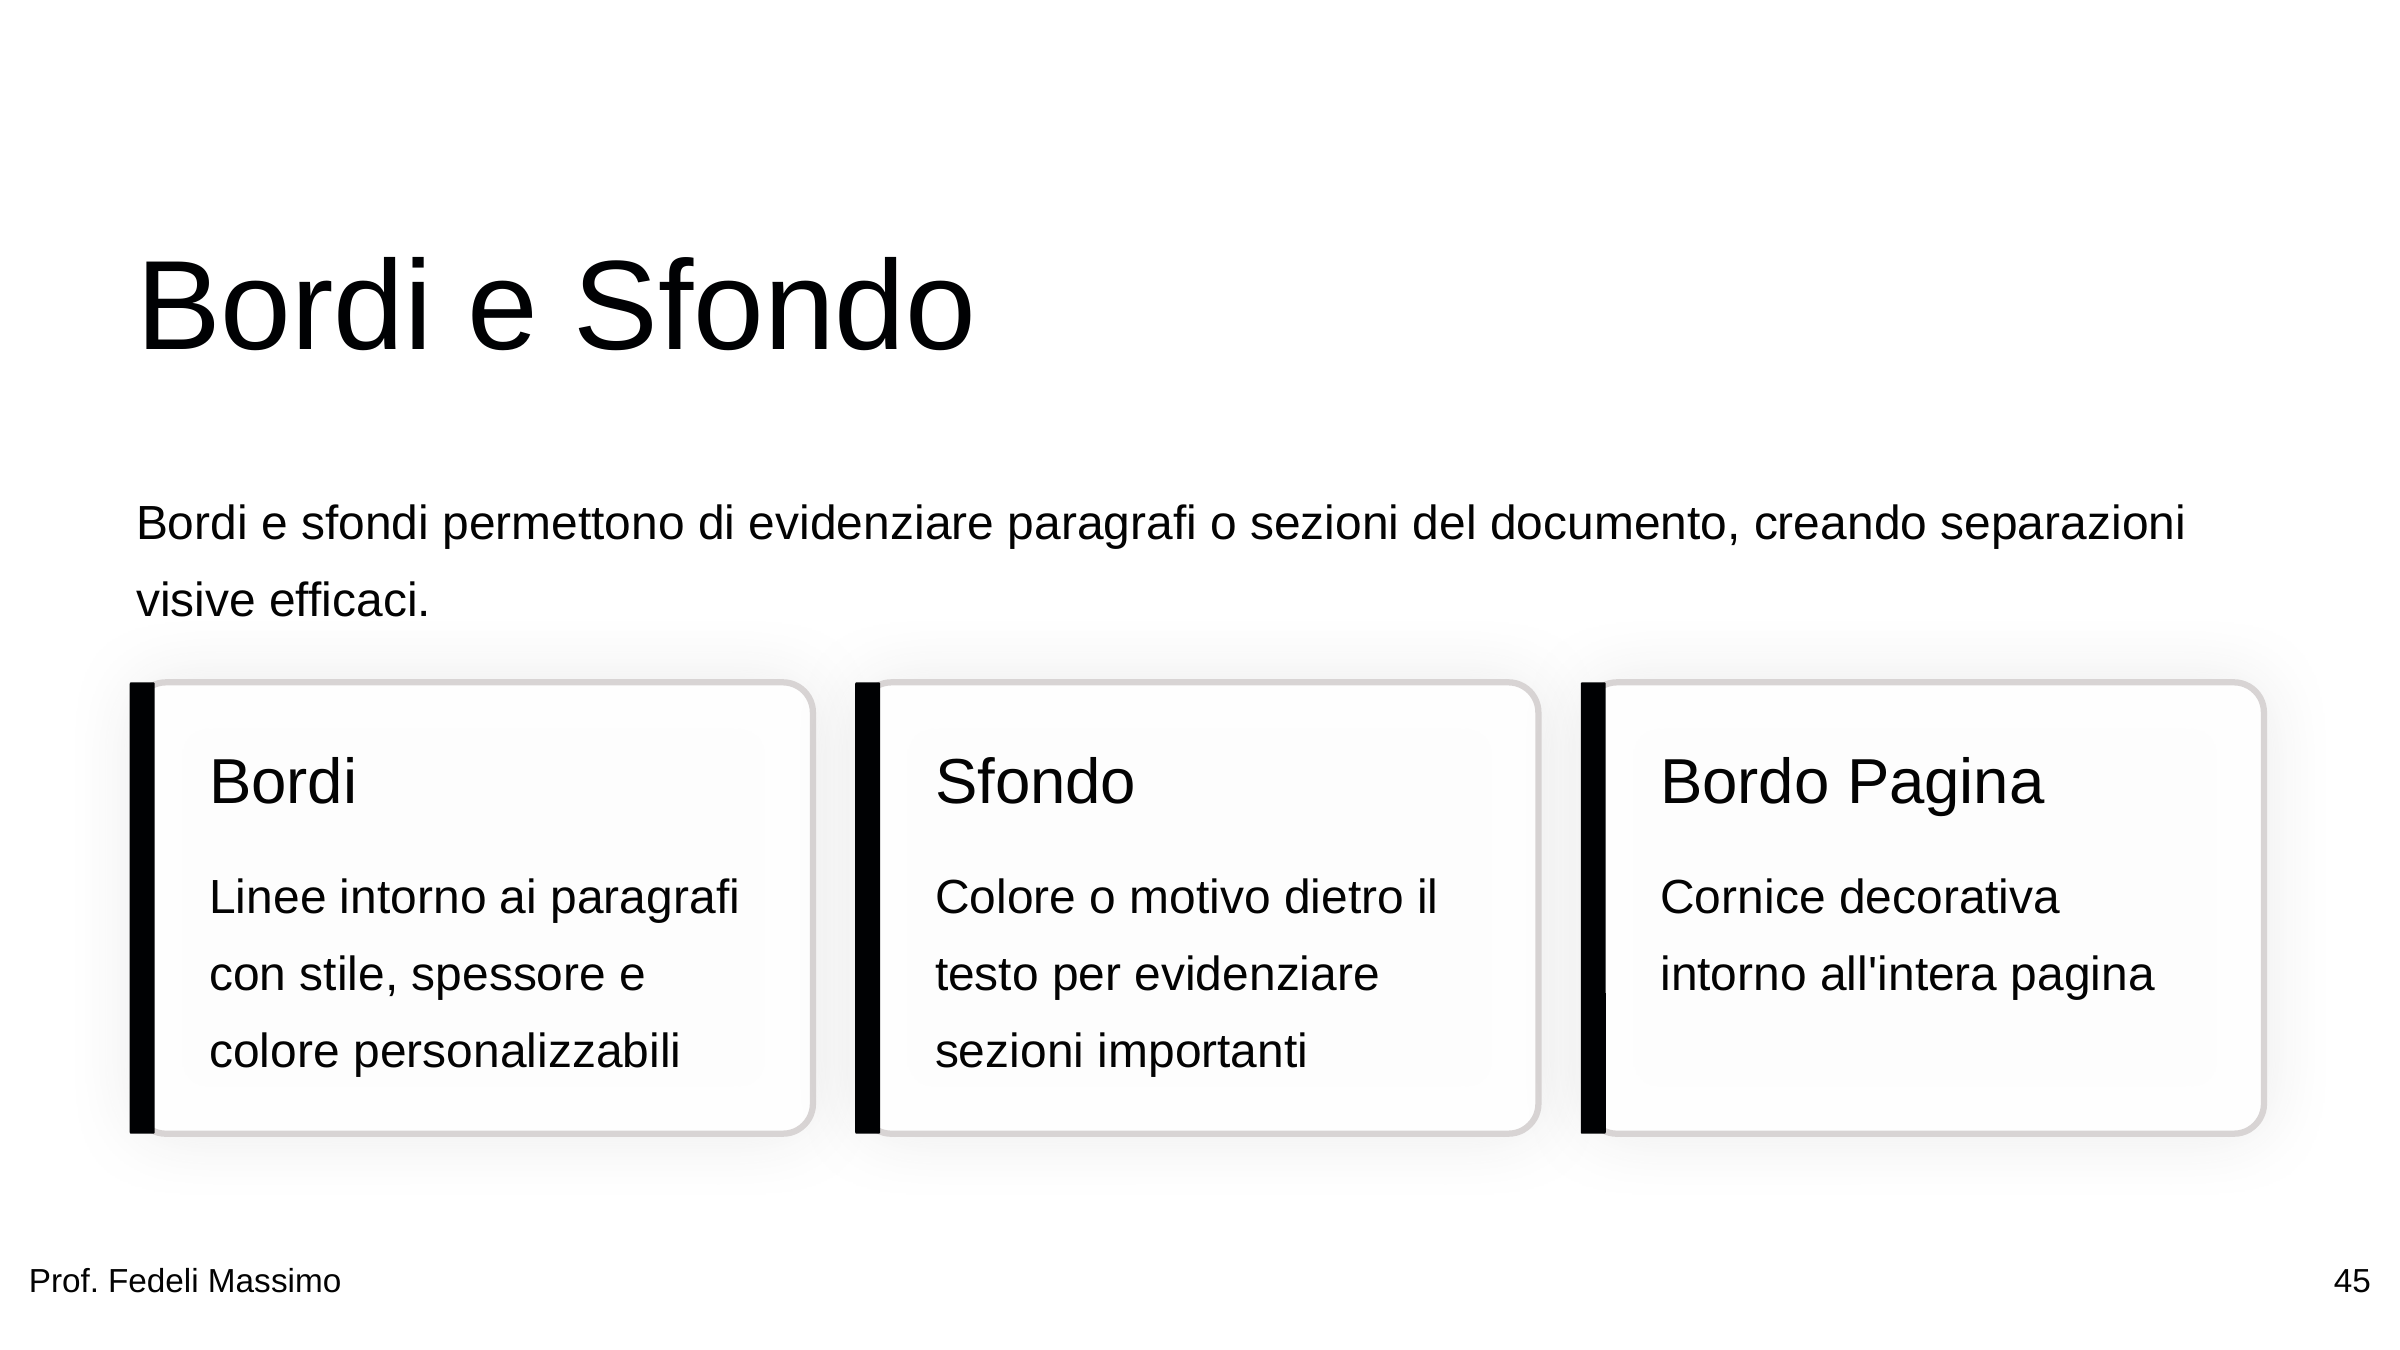

Bordi e Sfondo
Bordi e sfondi permettono di evidenziare paragrafi o sezioni del documento, creando separazioni visive efficaci.

Bordi
Sfondo
Bordo Pagina
Linee intorno ai paragrafi con stile, spessore e colore personalizzabili
Colore o motivo dietro il testo per evidenziare sezioni importanti
Cornice decorativa intorno all'intera pagina
Prof. Fedeli Massimo
45